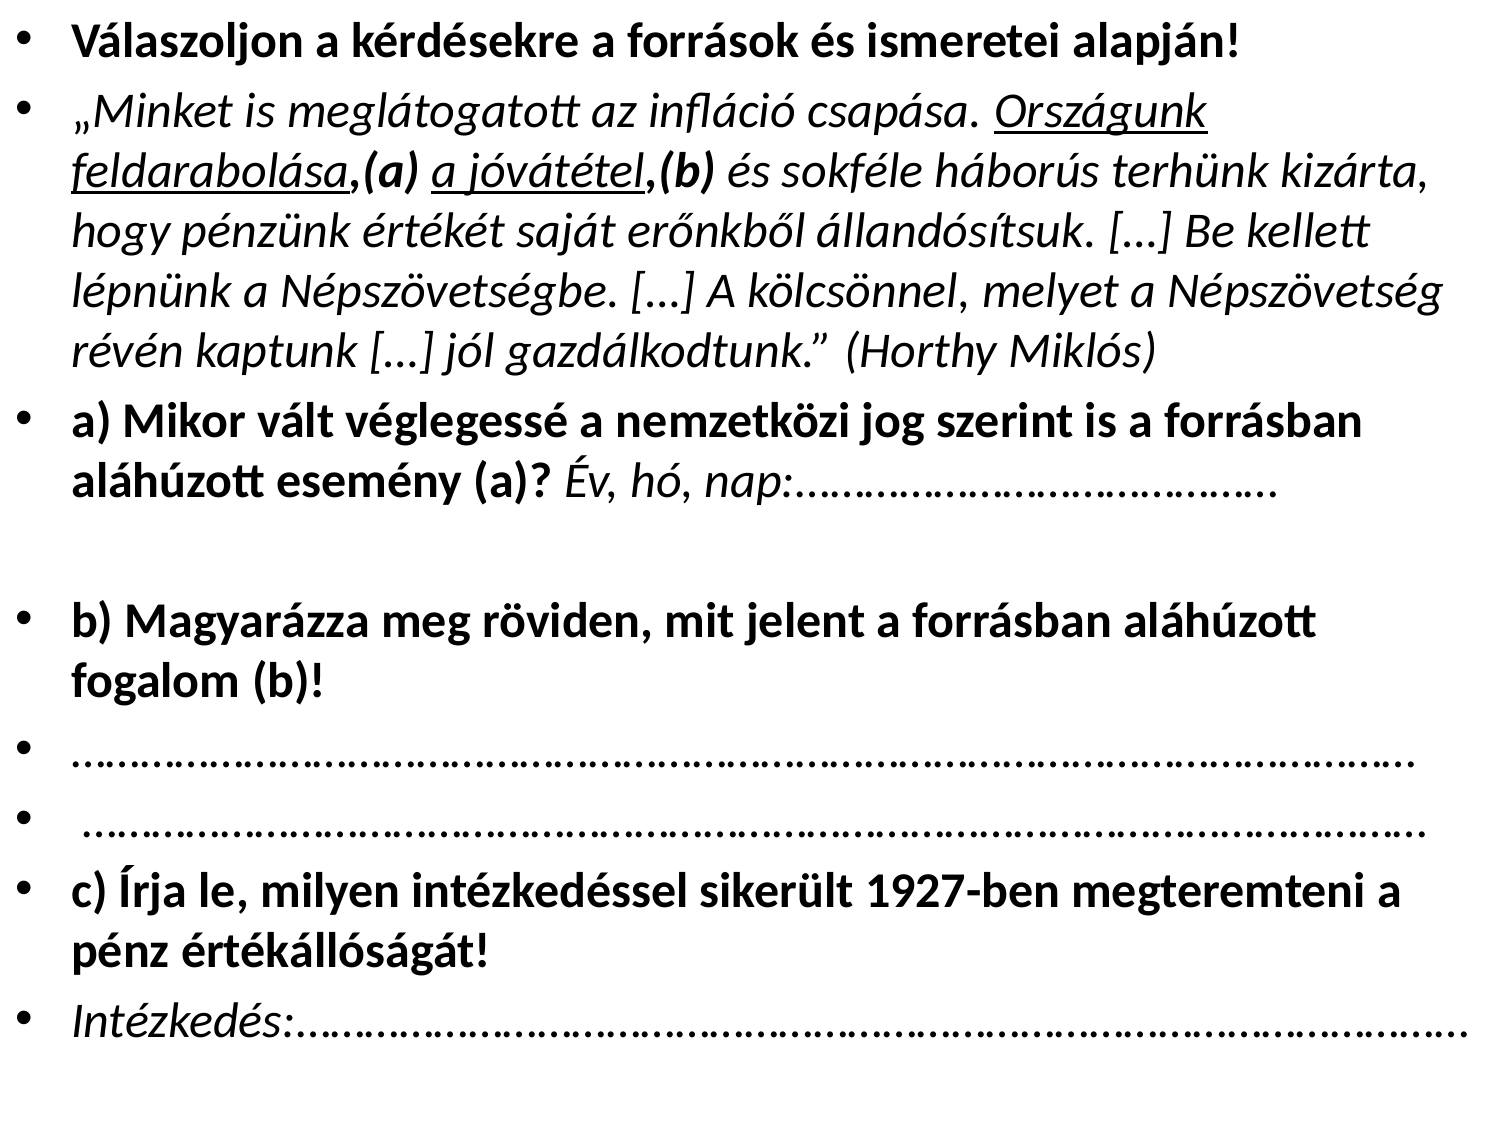

# Válaszoljon a kérdésekre a források és ismeretei alapján!
„Minket is meglátogatott az infláció csapása. Országunk feldarabolása,(a) a jóvátétel,(b) és sokféle háborús terhünk kizárta, hogy pénzünk értékét saját erőnkből állandósítsuk. […] Be kellett lépnünk a Népszövetségbe. […] A kölcsönnel, melyet a Népszövetség révén kaptunk […] jól gazdálkodtunk.” (Horthy Miklós)
a) Mikor vált véglegessé a nemzetközi jog szerint is a forrásban aláhúzott esemény (a)? Év, hó, nap:……………………………………

b) Magyarázza meg röviden, mit jelent a forrásban aláhúzott fogalom (b)!
………………………………………………………………………………………………………
 ………………………………………………………………………………………………………
c) Írja le, milyen intézkedéssel sikerült 1927-ben megteremteni a pénz értékállóságát!
Intézkedés:…………………………………………………………………………………………